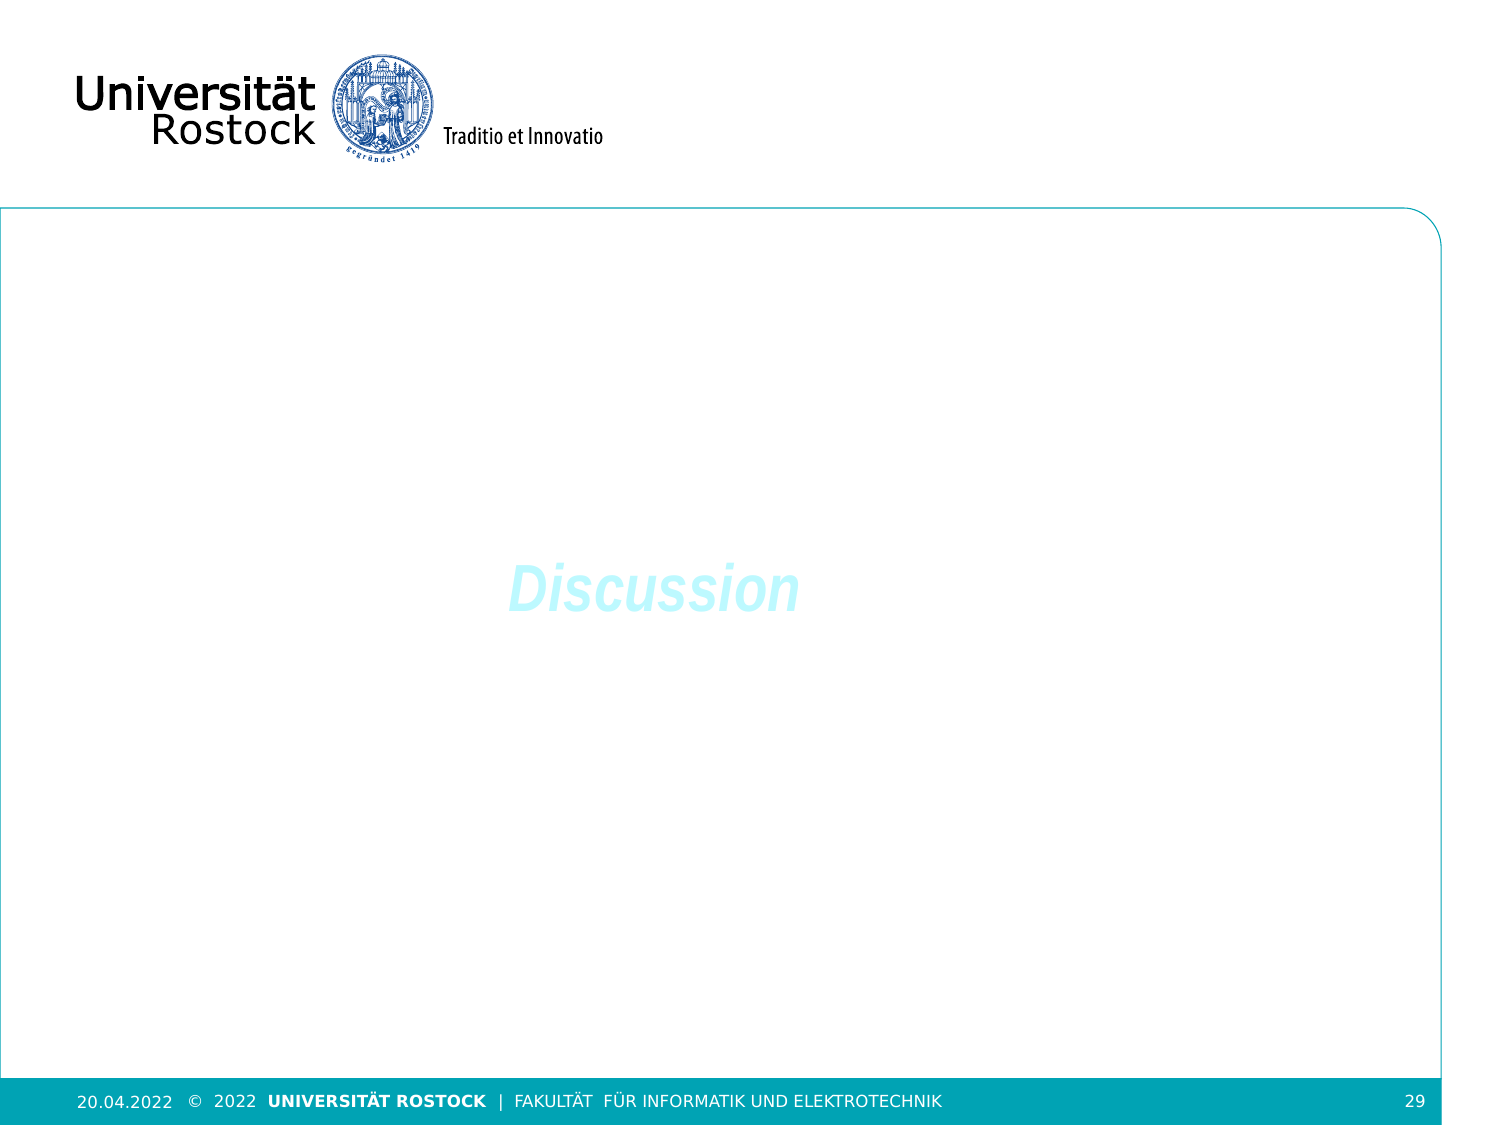

Discussion

©  2022  UNIVERSITÄT ROSTOCK  |  Fakultät  für Informatik und Elektrotechnik
29
20.04.2022